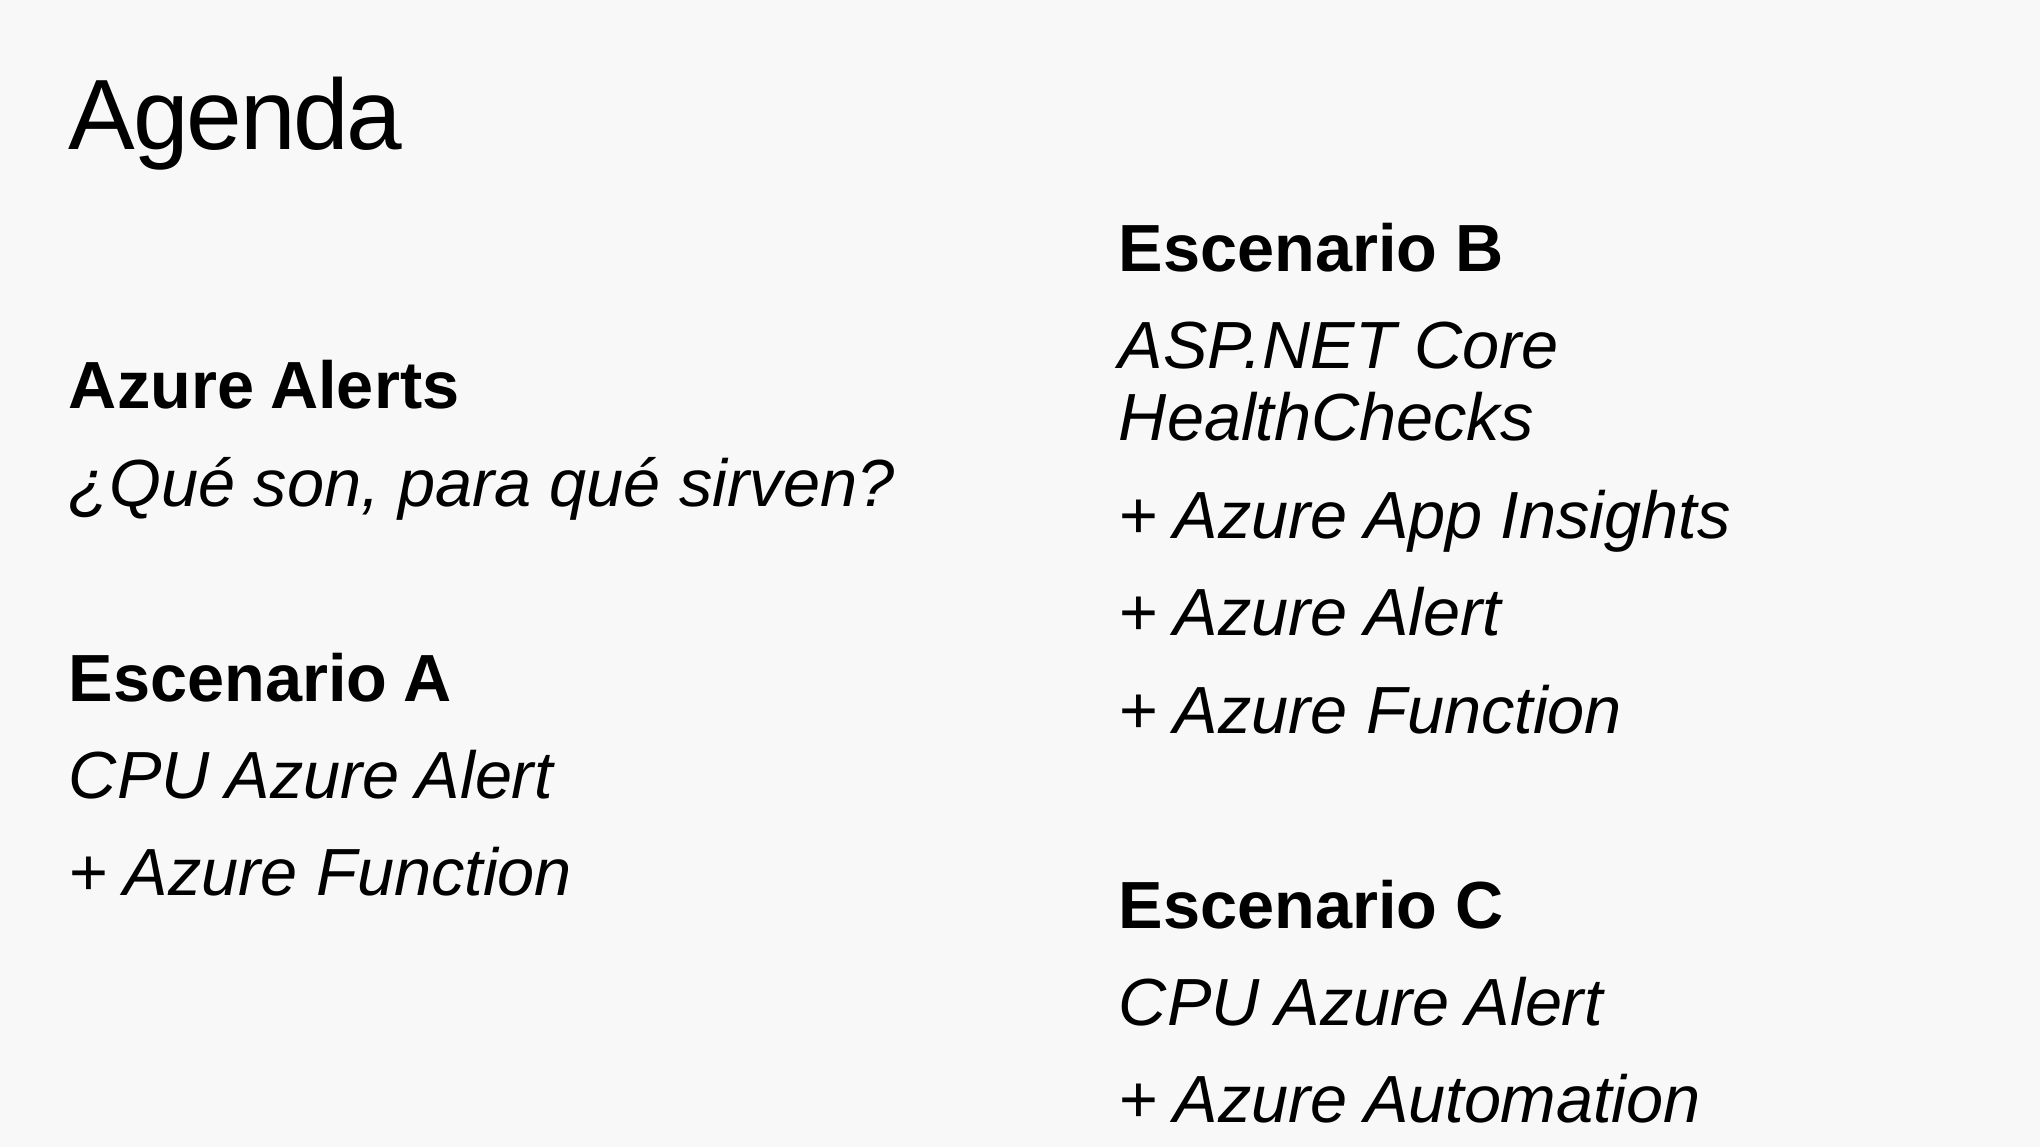

# Agenda
Escenario B
ASP.NET Core HealthChecks
+ Azure App Insights
+ Azure Alert
+ Azure Function

Escenario C
CPU Azure Alert
+ Azure Automation

Azure Alerts
¿Qué son, para qué sirven?

Escenario A
CPU Azure Alert
+ Azure Function